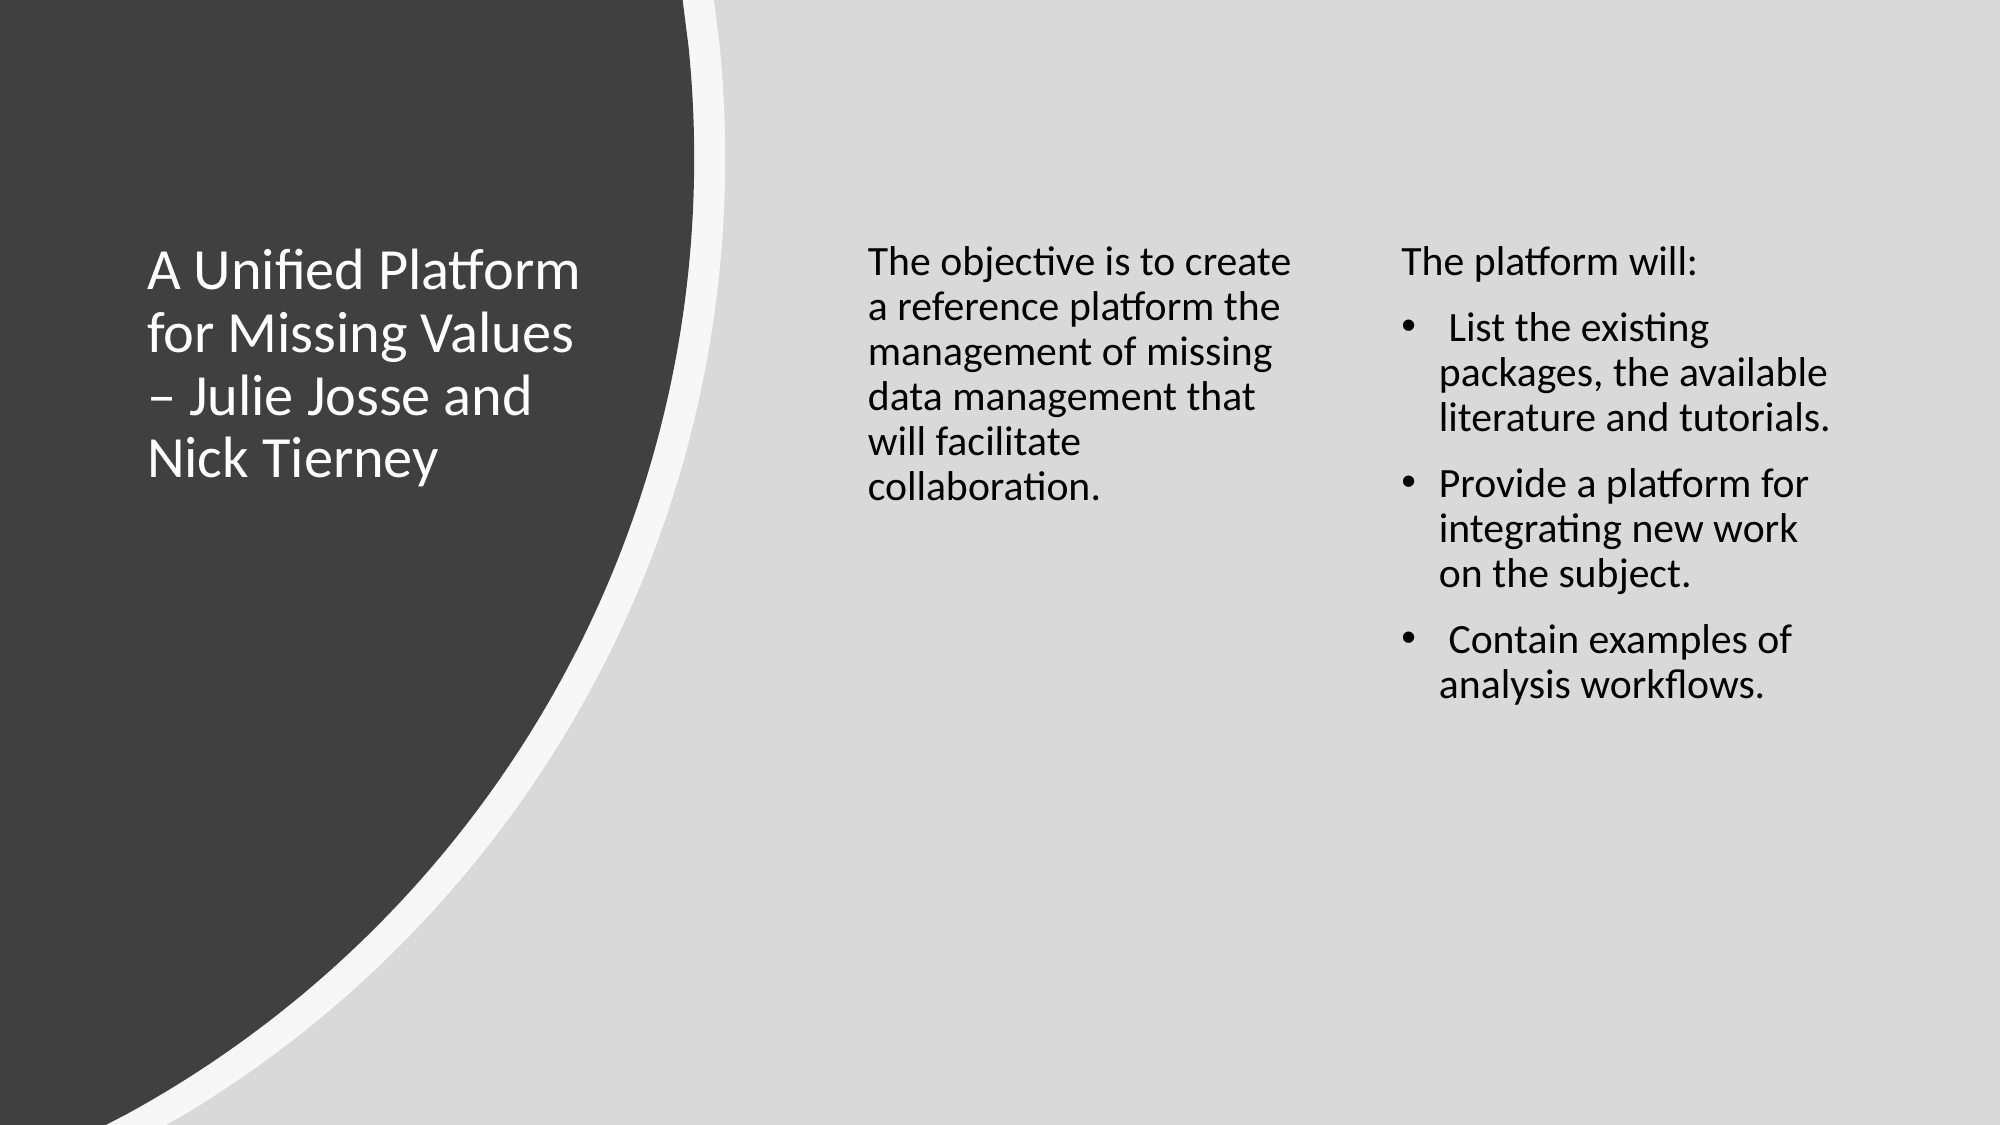

# A Unified Platform for Missing Values – Julie Josse and Nick Tierney
The objective is to create a reference platform the management of missing data management that will facilitate collaboration.
The platform will:
 List the existing packages, the available literature and tutorials.
Provide a platform for integrating new work on the subject.
 Contain examples of analysis workflows.